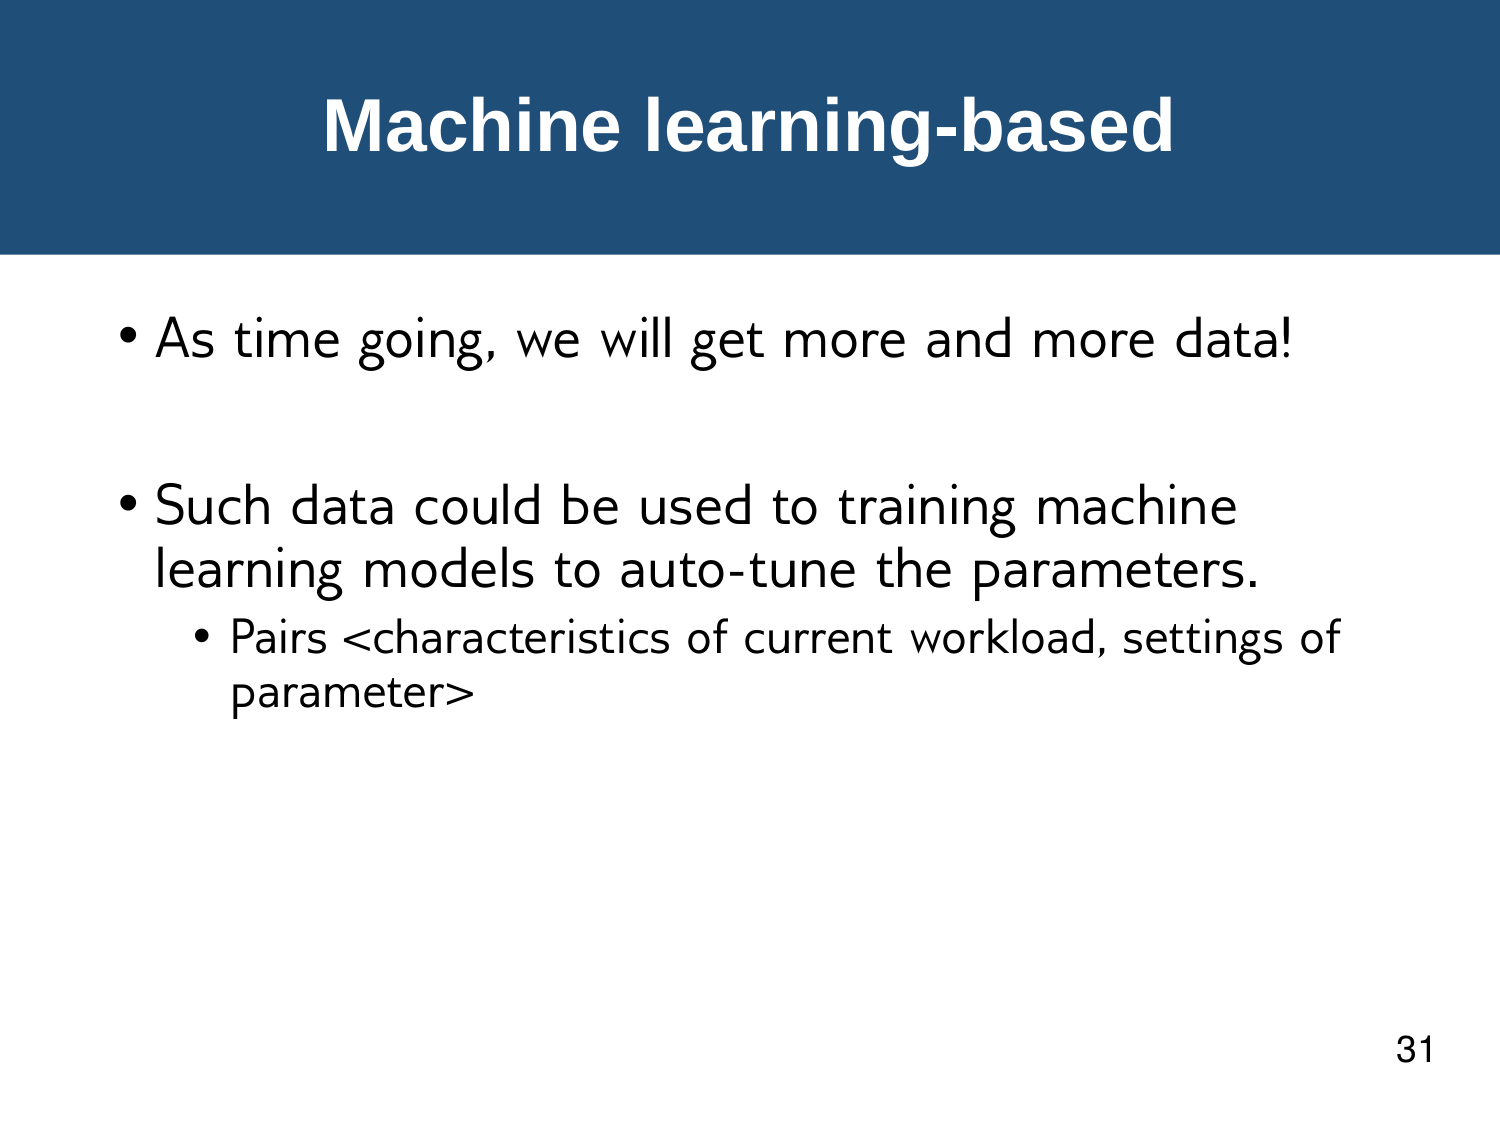

# Machine learning-based
As time going, we will get more and more data!

Such data could be used to training machine learning models to auto-tune the parameters.
Pairs <characteristics of current workload, settings of parameter>

31